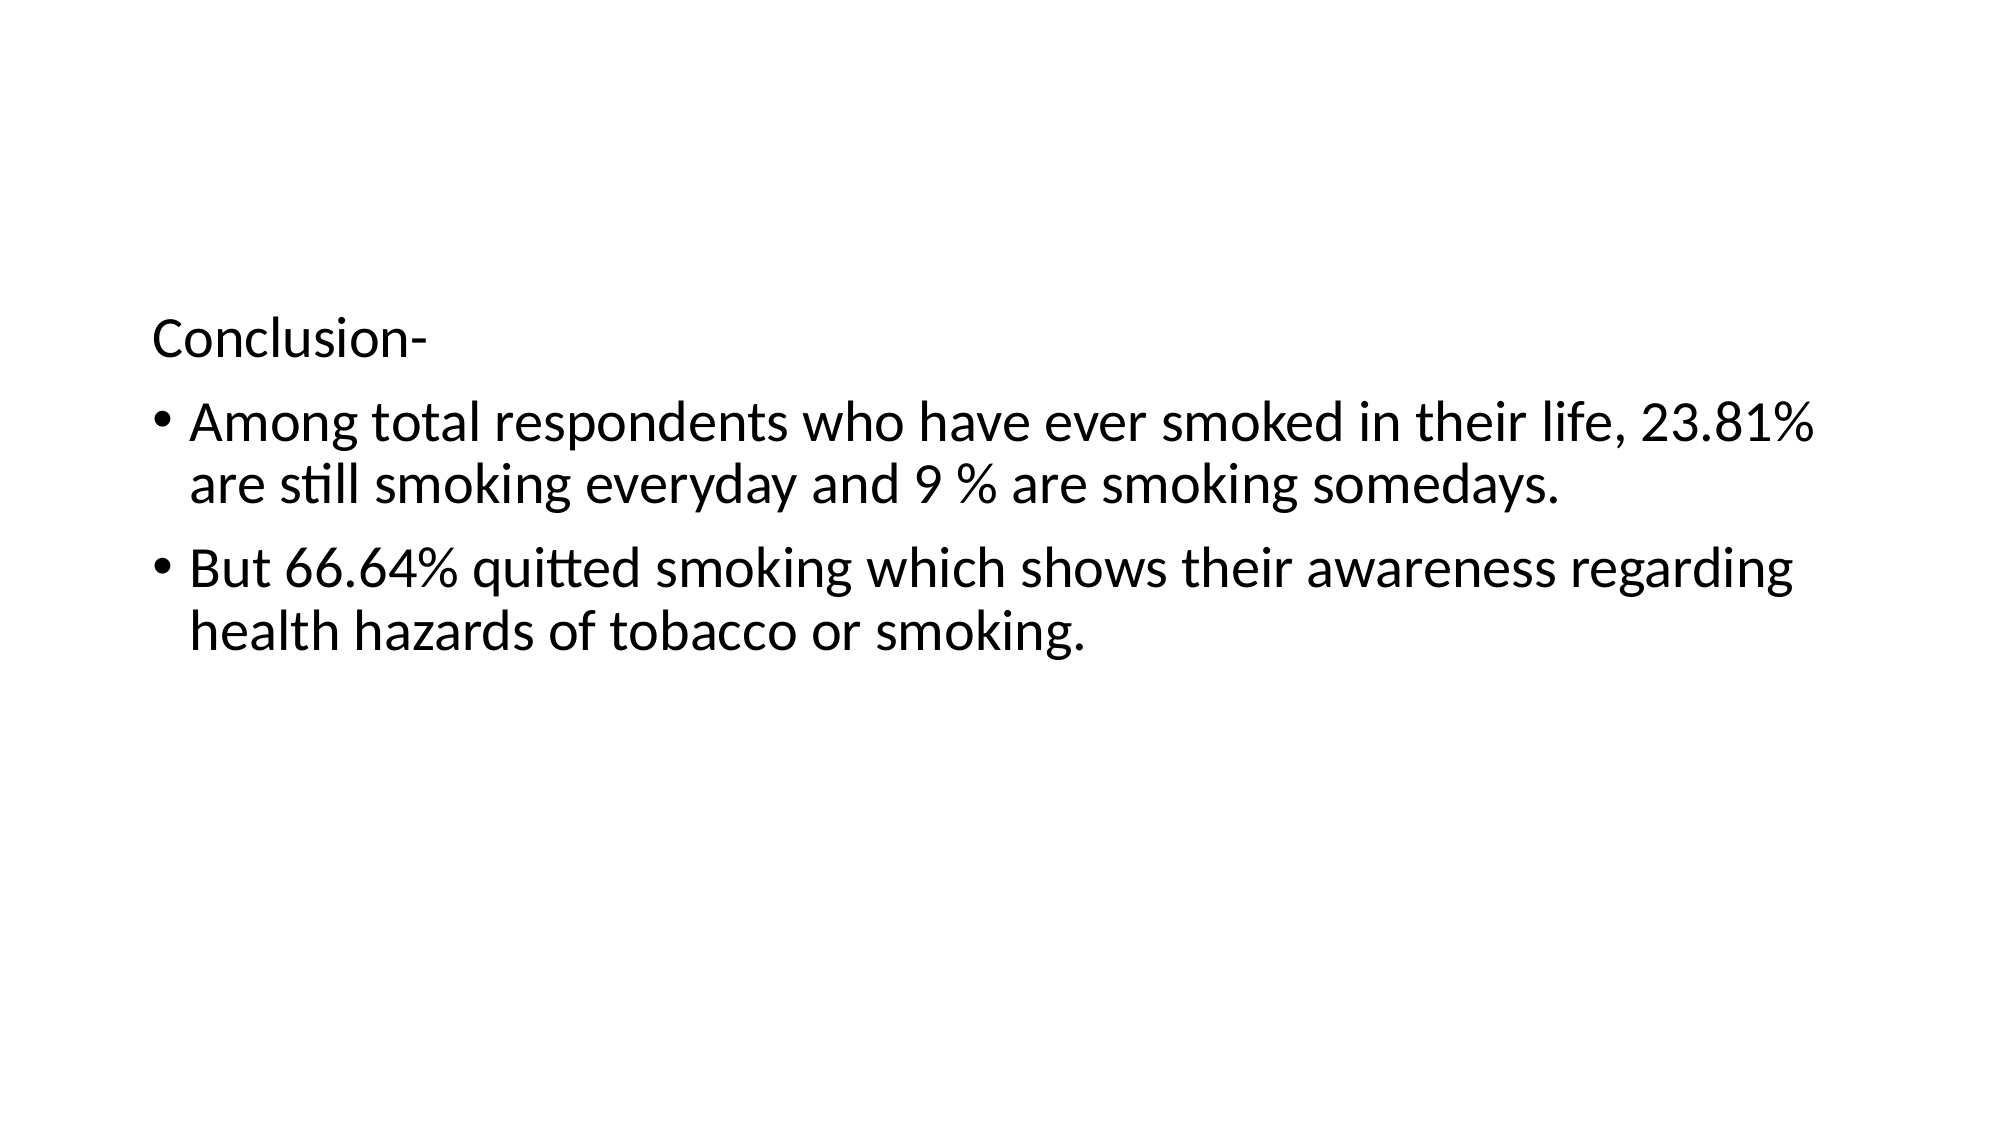

#
Conclusion-
Among total respondents who have ever smoked in their life, 23.81% are still smoking everyday and 9 % are smoking somedays.
But 66.64% quitted smoking which shows their awareness regarding health hazards of tobacco or smoking.